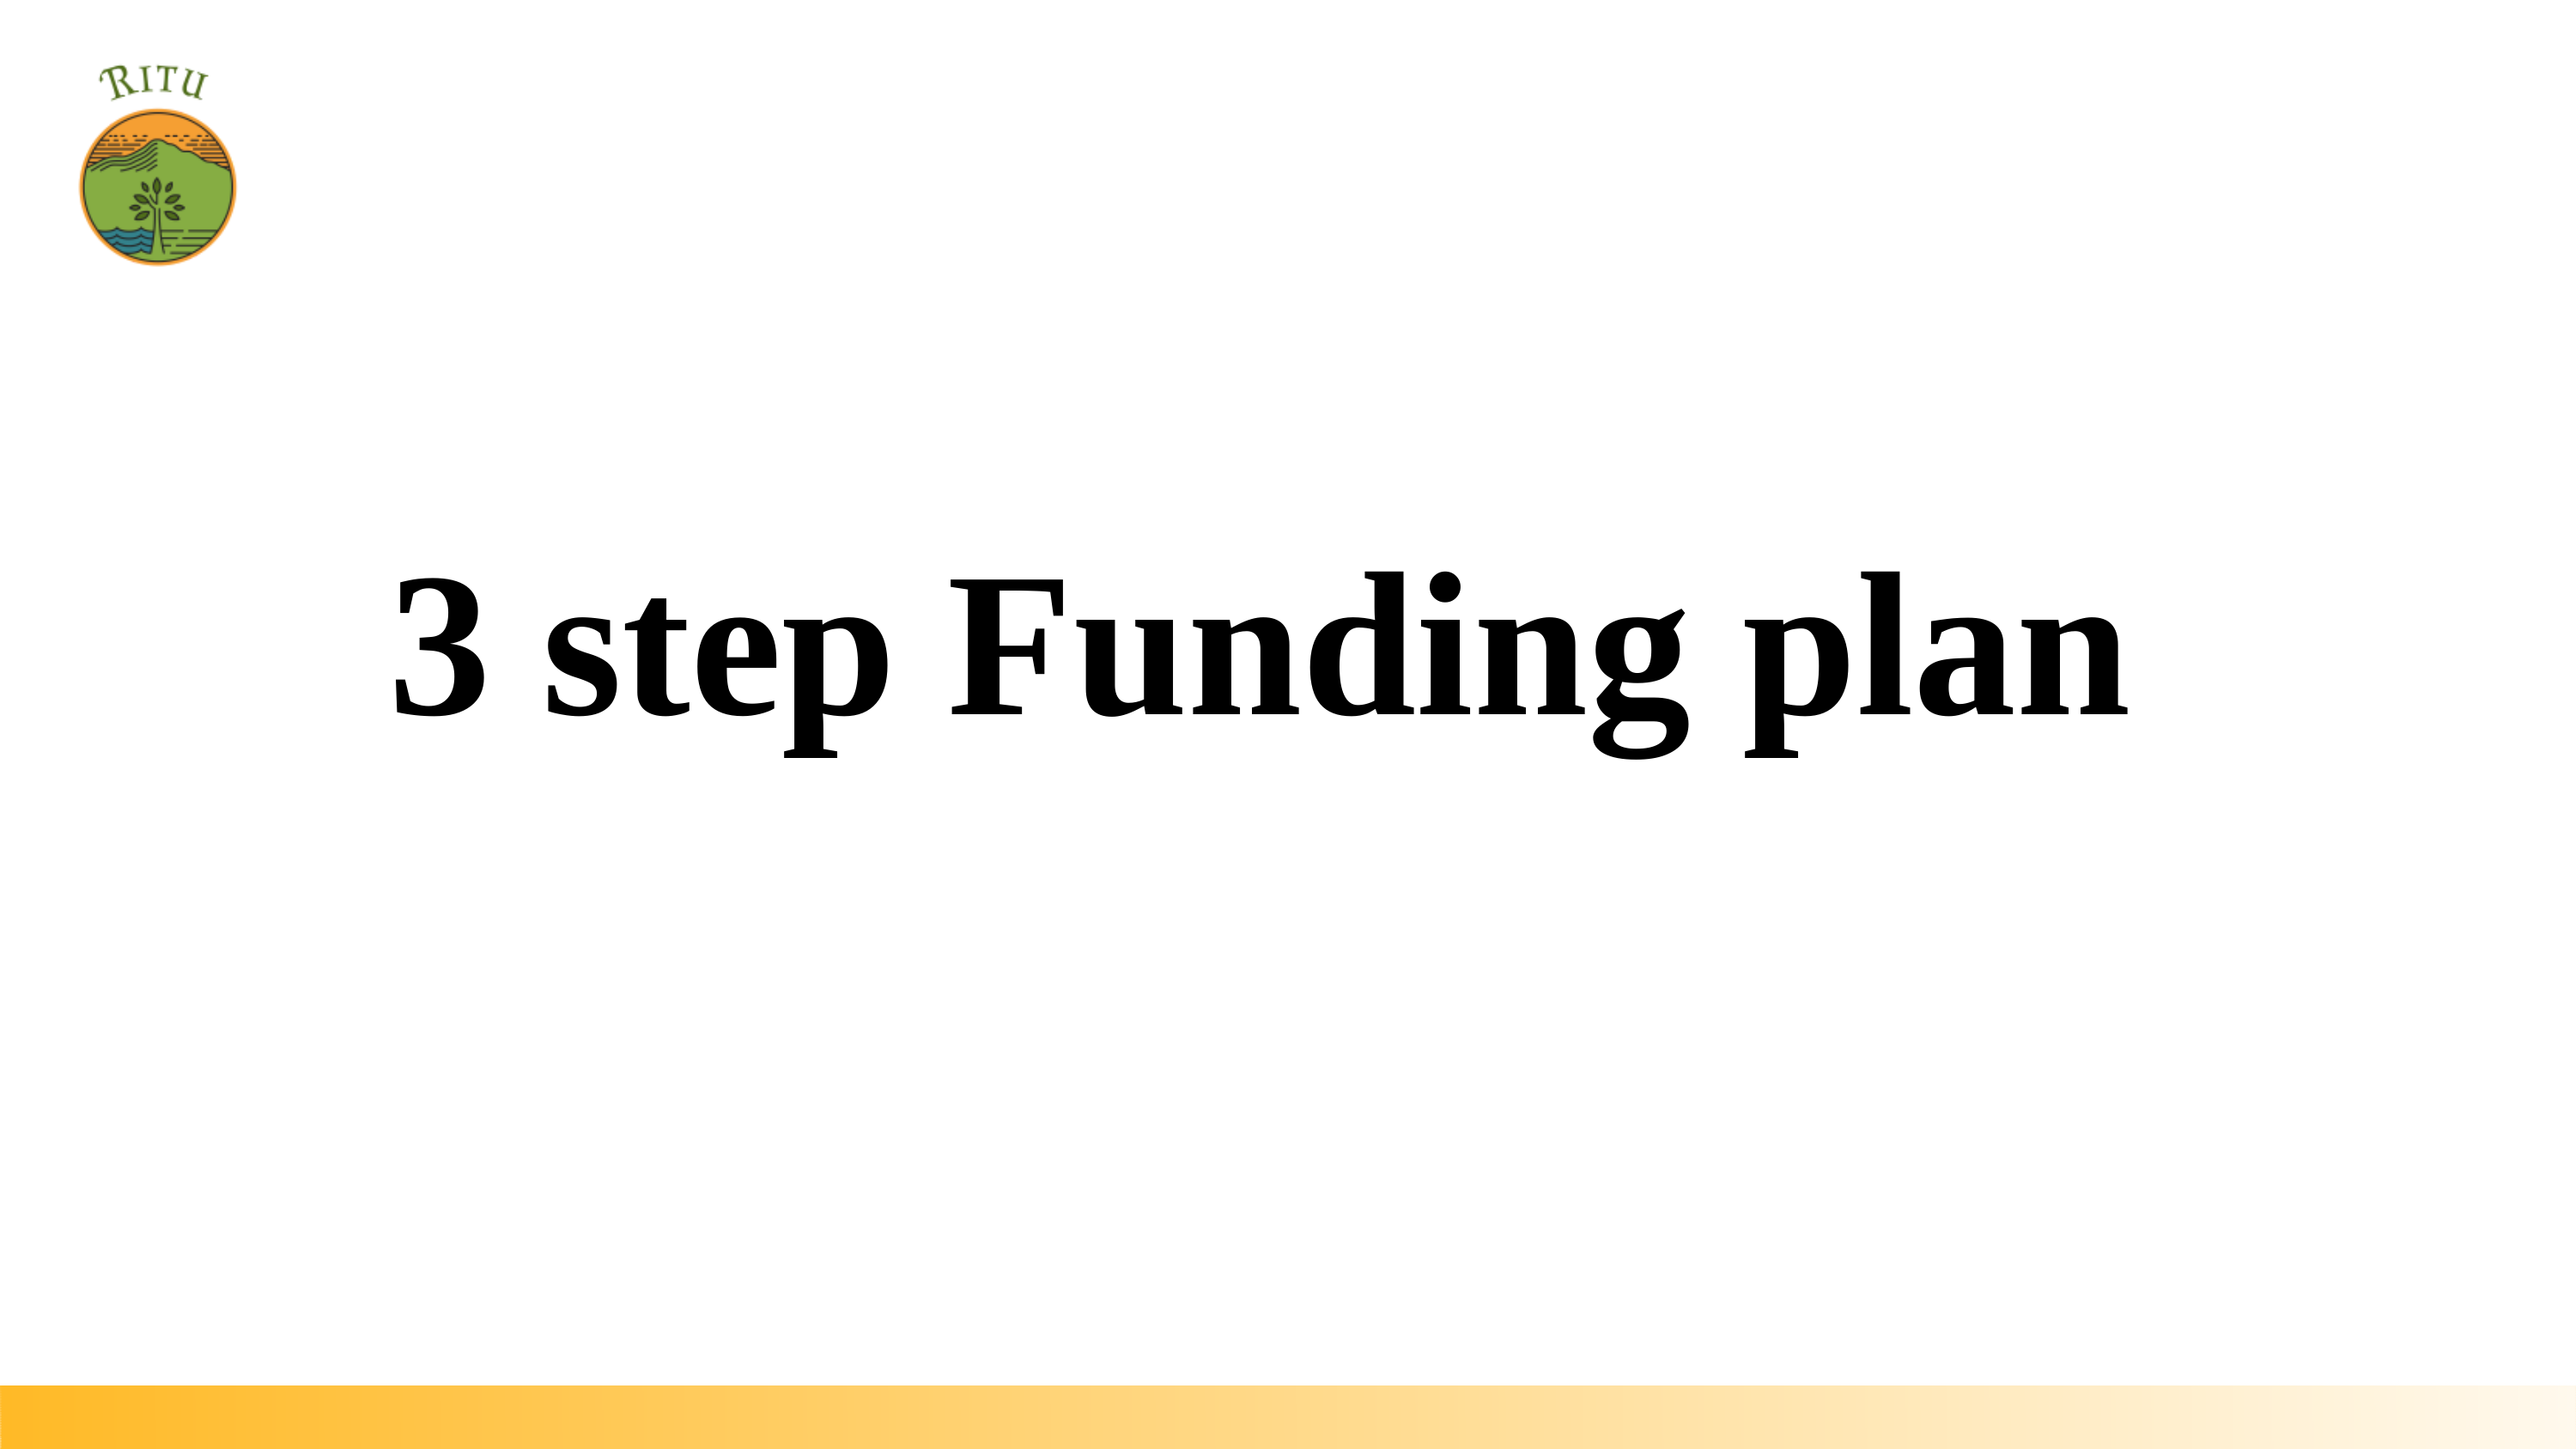

3 step Funding plan
# HOW DO WE GET OUR FUNDINGS?